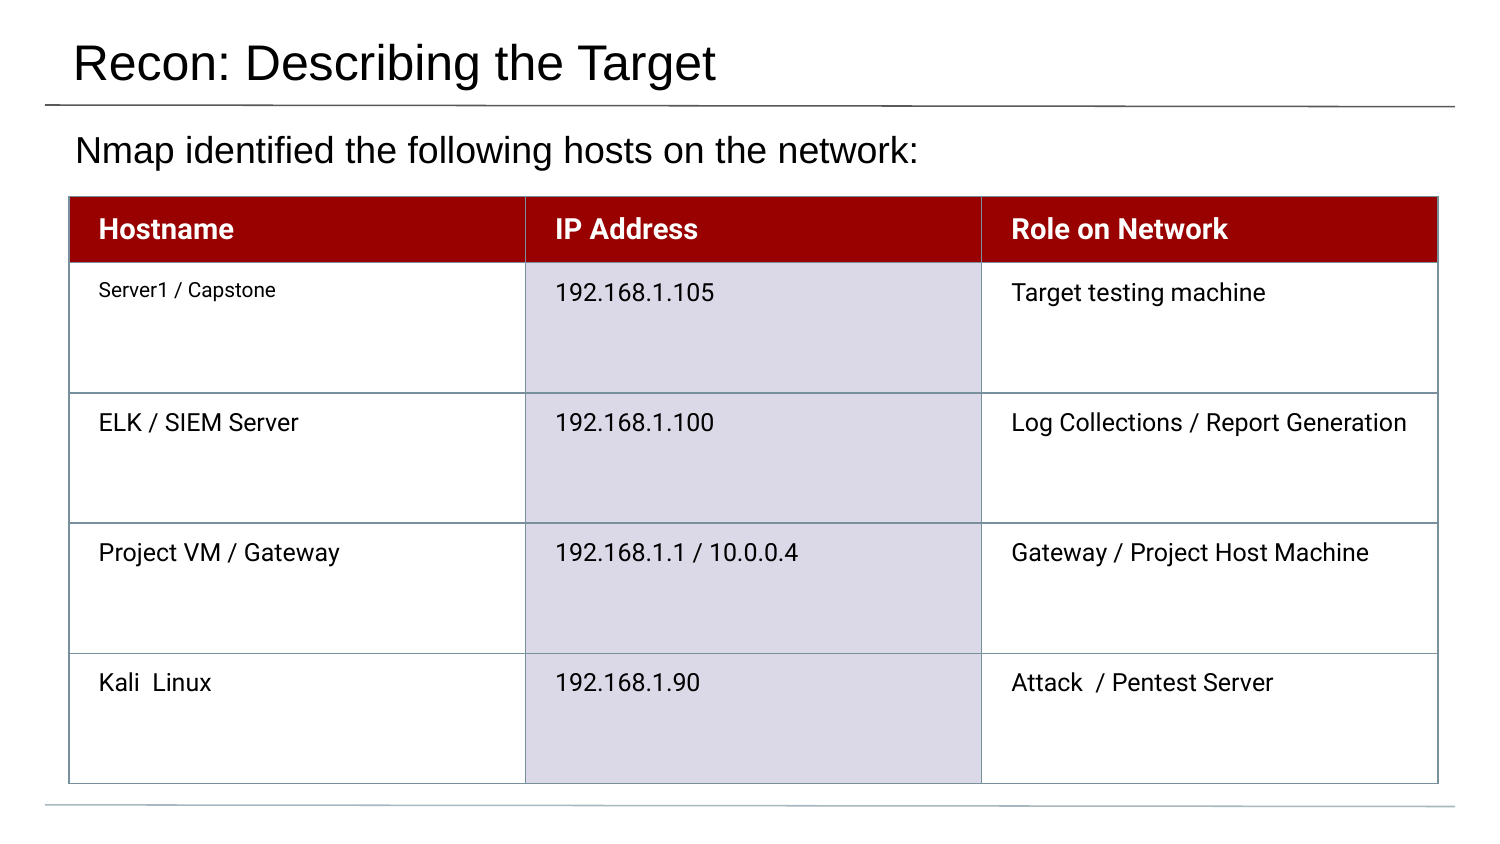

# Recon: Describing the Target
Nmap identified the following hosts on the network:
| Hostname | IP Address | Role on Network |
| --- | --- | --- |
| Server1 / Capstone | 192.168.1.105 | Target testing machine |
| ELK / SIEM Server | 192.168.1.100 | Log Collections / Report Generation |
| Project VM / Gateway | 192.168.1.1 / 10.0.0.4 | Gateway / Project Host Machine |
| Kali Linux | 192.168.1.90 | Attack / Pentest Server |